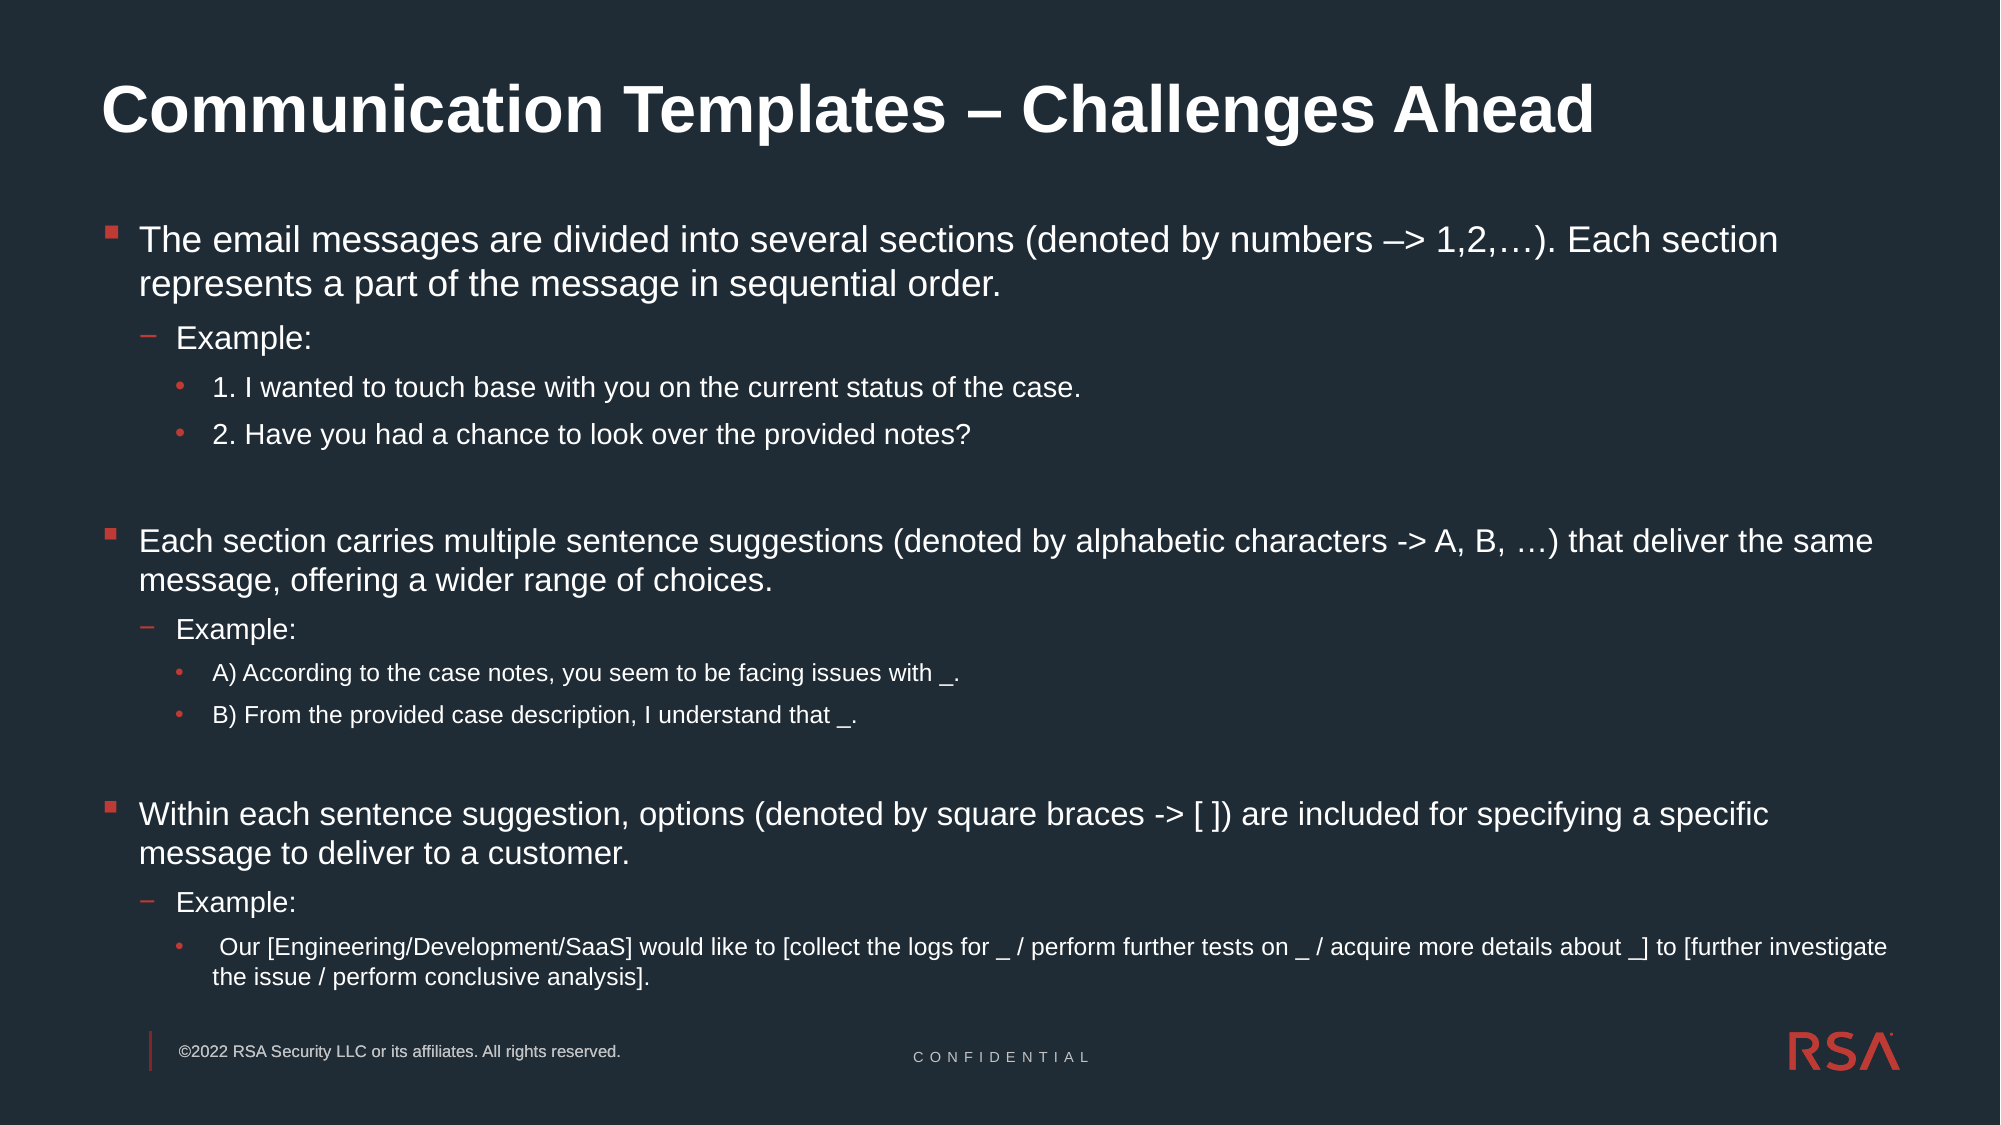

# Communication Templates – Challenges Ahead
The email messages are divided into several sections (denoted by numbers –> 1,2,…). Each section represents a part of the message in sequential order.
Example:
1. I wanted to touch base with you on the current status of the case.
2. Have you had a chance to look over the provided notes?

Each section carries multiple sentence suggestions (denoted by alphabetic characters -> A, B, …) that deliver the same message, offering a wider range of choices.
Example:
A) According to the case notes, you seem to be facing issues with _.
B) From the provided case description, I understand that _.

Within each sentence suggestion, options (denoted by square braces -> [ ]) are included for specifying a specific message to deliver to a customer.
Example:
 Our [Engineering/Development/SaaS] would like to [collect the logs for _ / perform further tests on _ / acquire more details about _] to [further investigate the issue / perform conclusive analysis].
CONFIDENTIAL